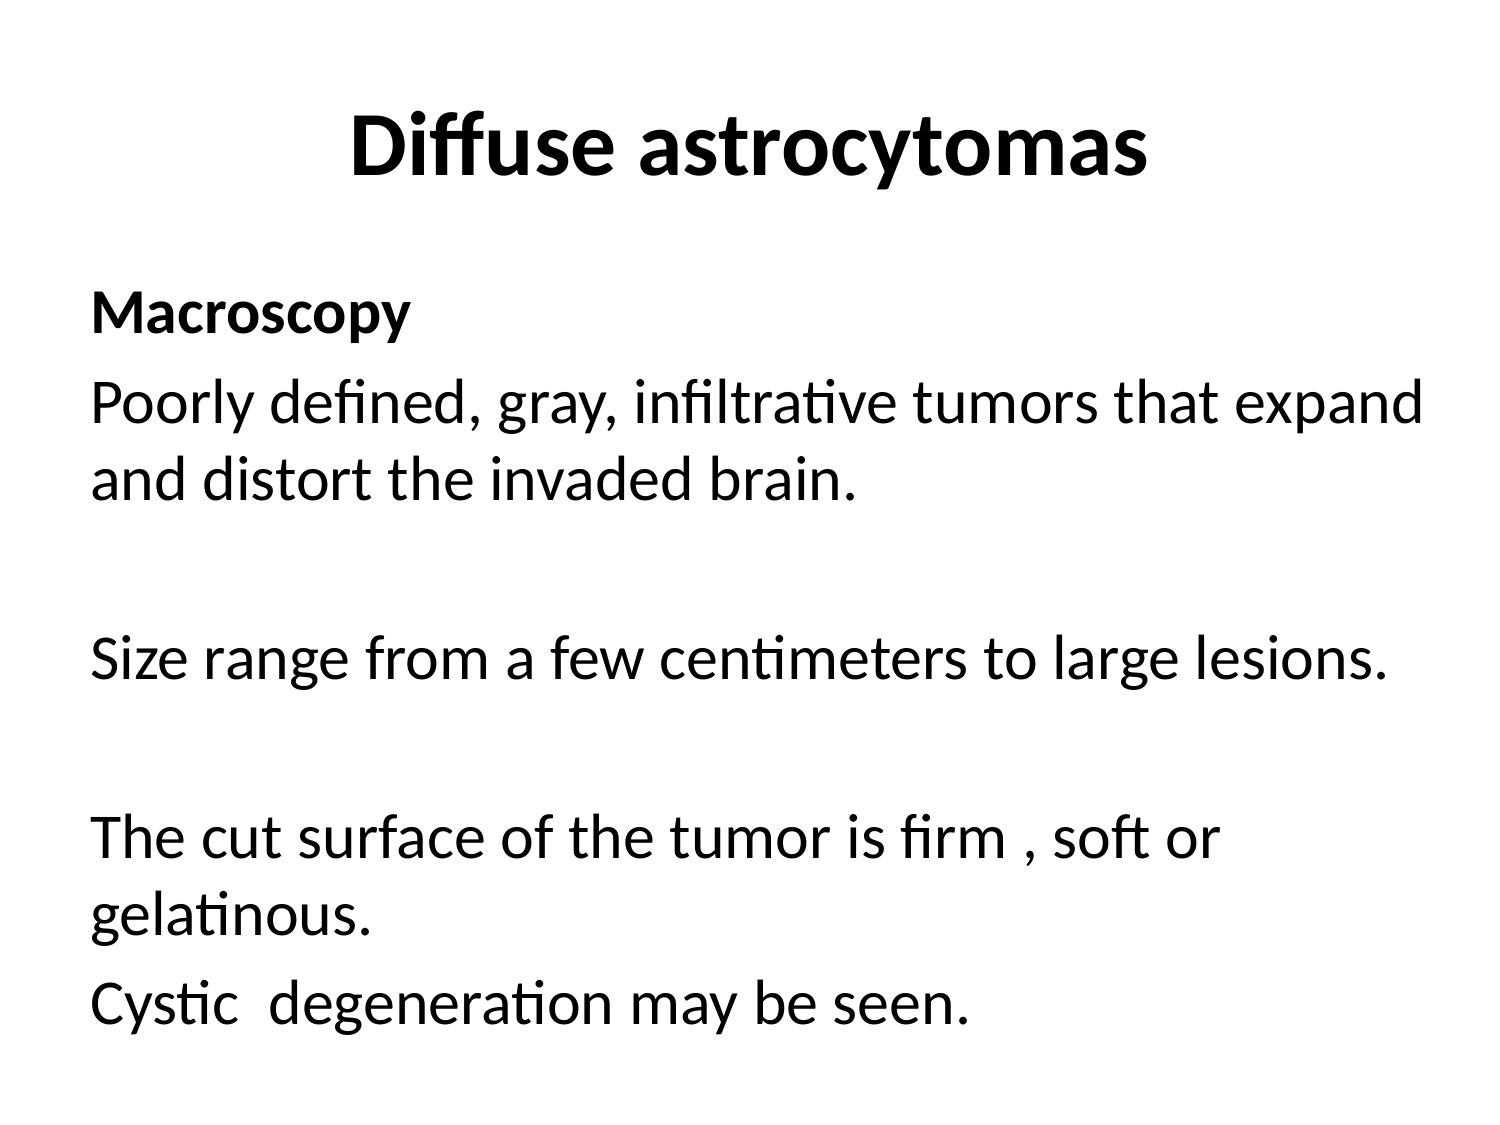

# Diffuse astrocytomas
Macroscopy
Poorly defined, gray, infiltrative tumors that expand and distort the invaded brain.

Size range from a few centimeters to large lesions.

The cut surface of the tumor is firm , soft or gelatinous.
Cystic  degeneration may be seen.